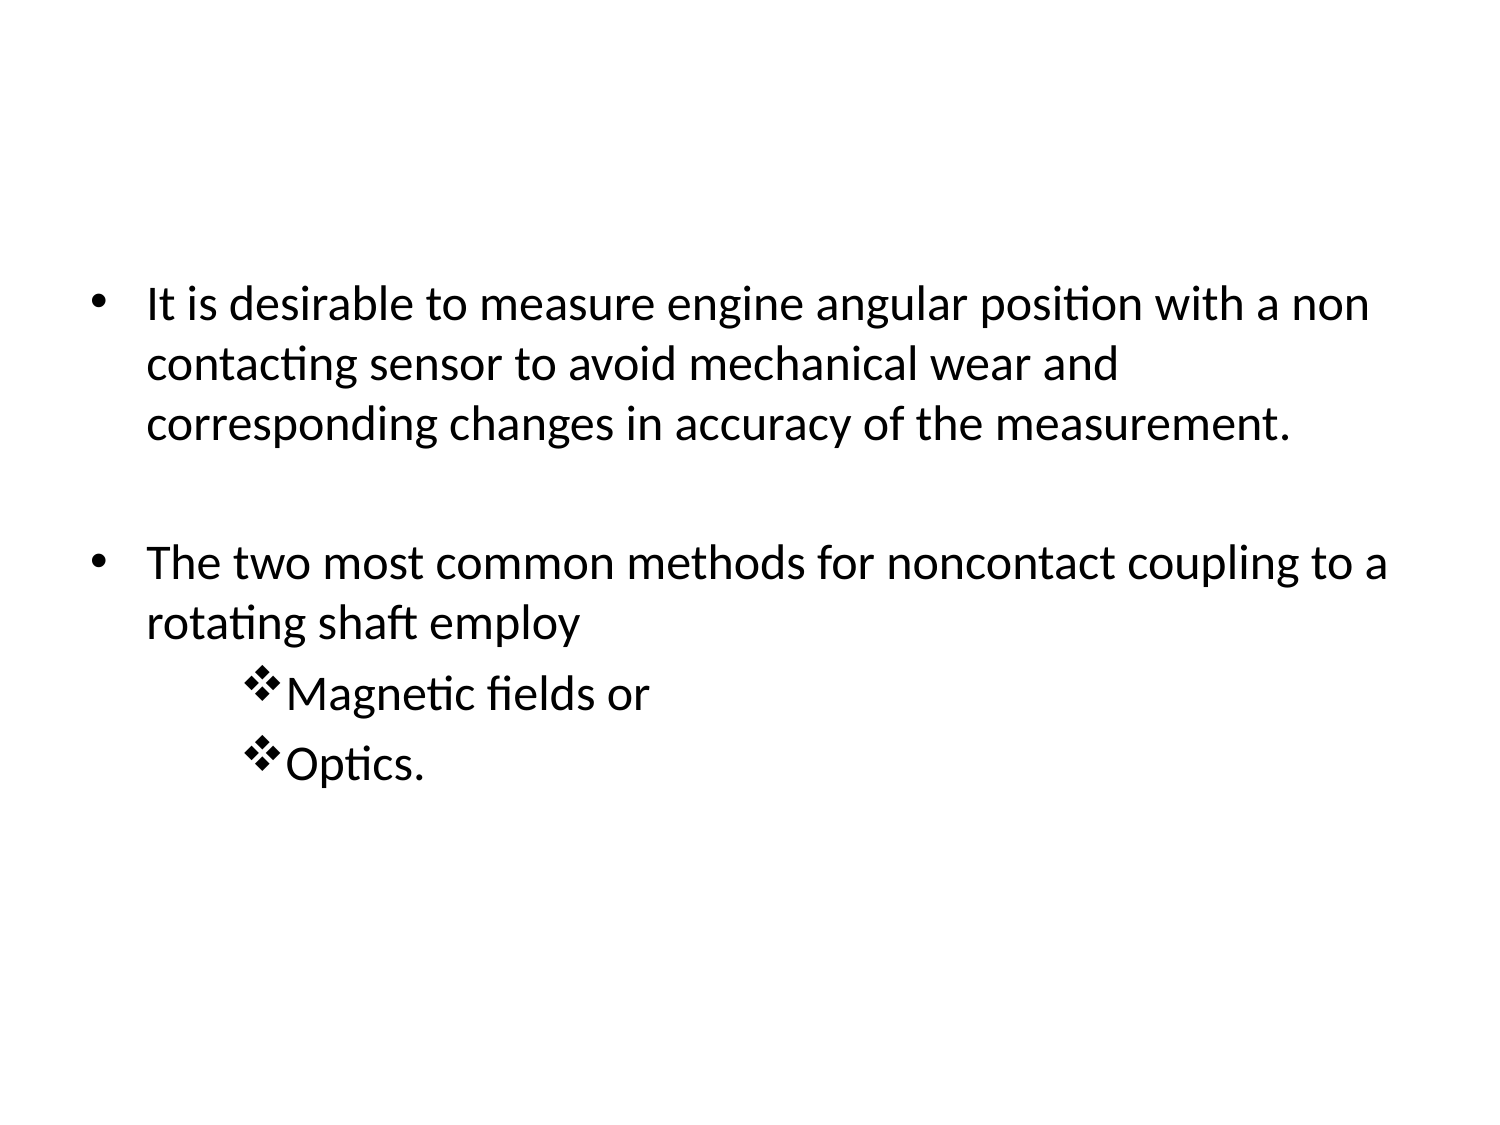

#
It is desirable to measure engine angular position with a non contacting sensor to avoid mechanical wear and  corresponding changes in accuracy of the measurement.

The two most common methods for noncontact coupling to a rotating shaft employ
Magnetic fields or
Optics.